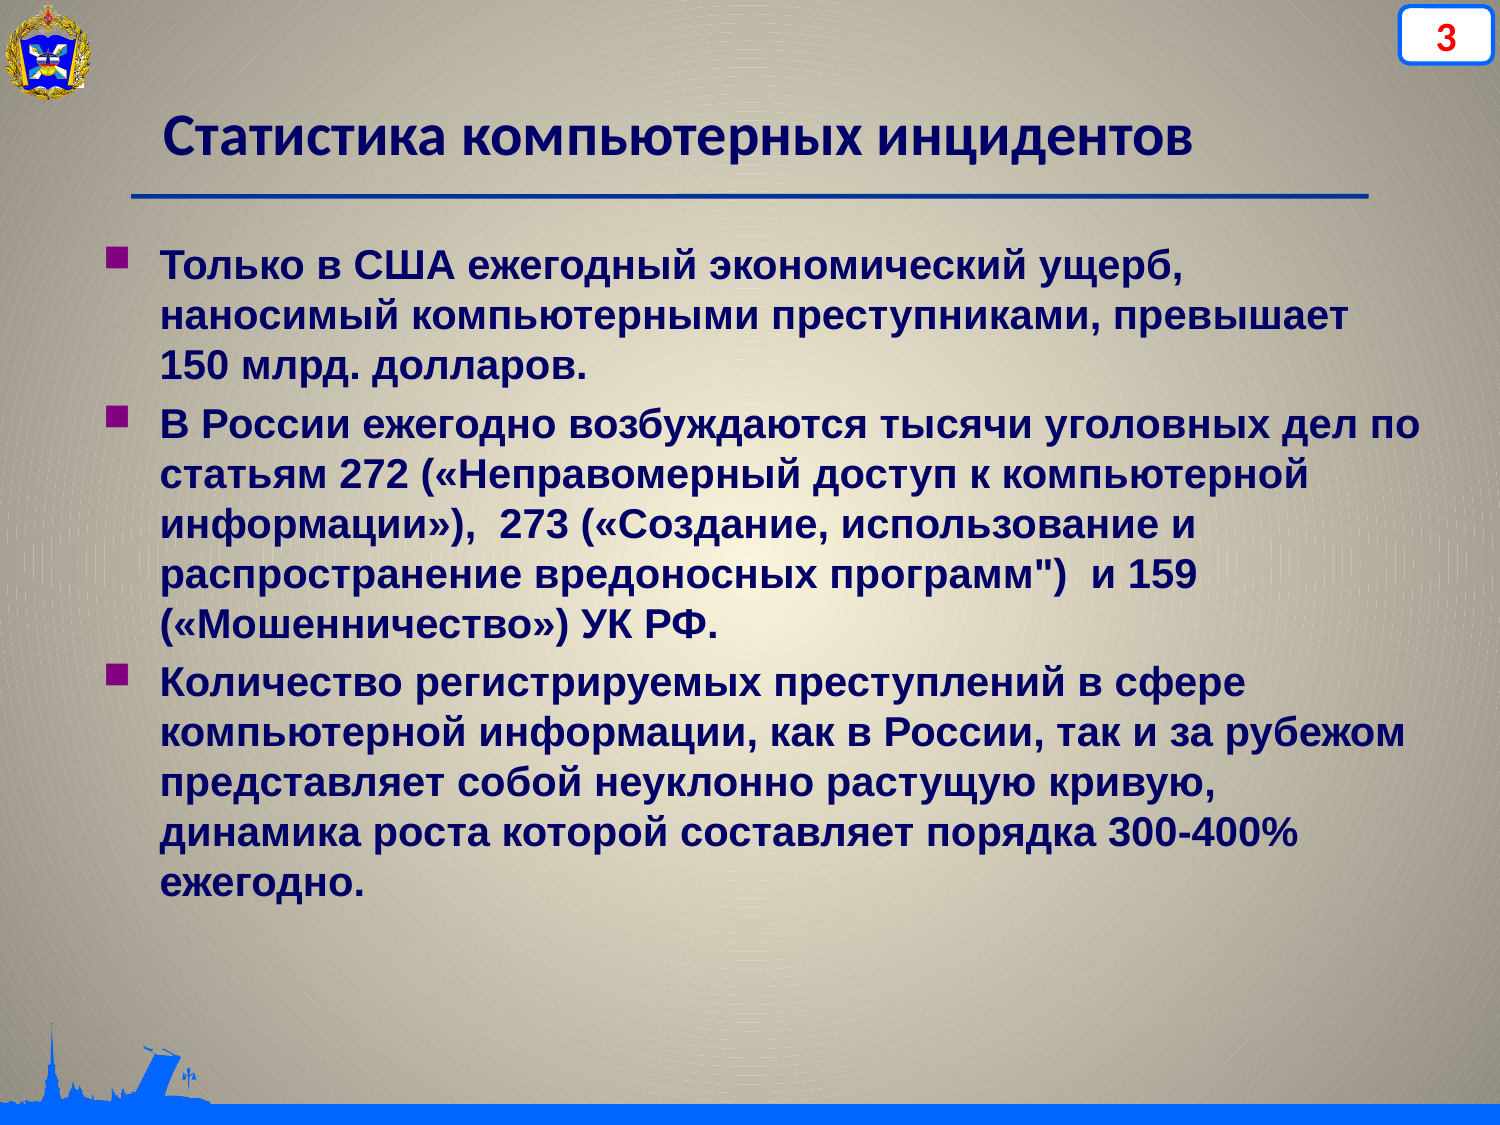

3
Статистика компьютерных инцидентов

Только в США ежегодный экономический ущерб, наносимый компьютерными преступниками, превышает 150 млрд. долларов.
В России ежегодно возбуждаются тысячи уголовных дел по статьям 272 («Неправомерный доступ к компьютерной информации»),  273 («Создание, использование и распространение вредоносных программ")  и 159 («Мошенничество») УК РФ.
Количество регистрируемых преступлений в сфере компьютерной информации, как в России, так и за рубежом представляет собой неуклонно растущую кривую, динамика роста которой составляет порядка 300-400% ежегодно.